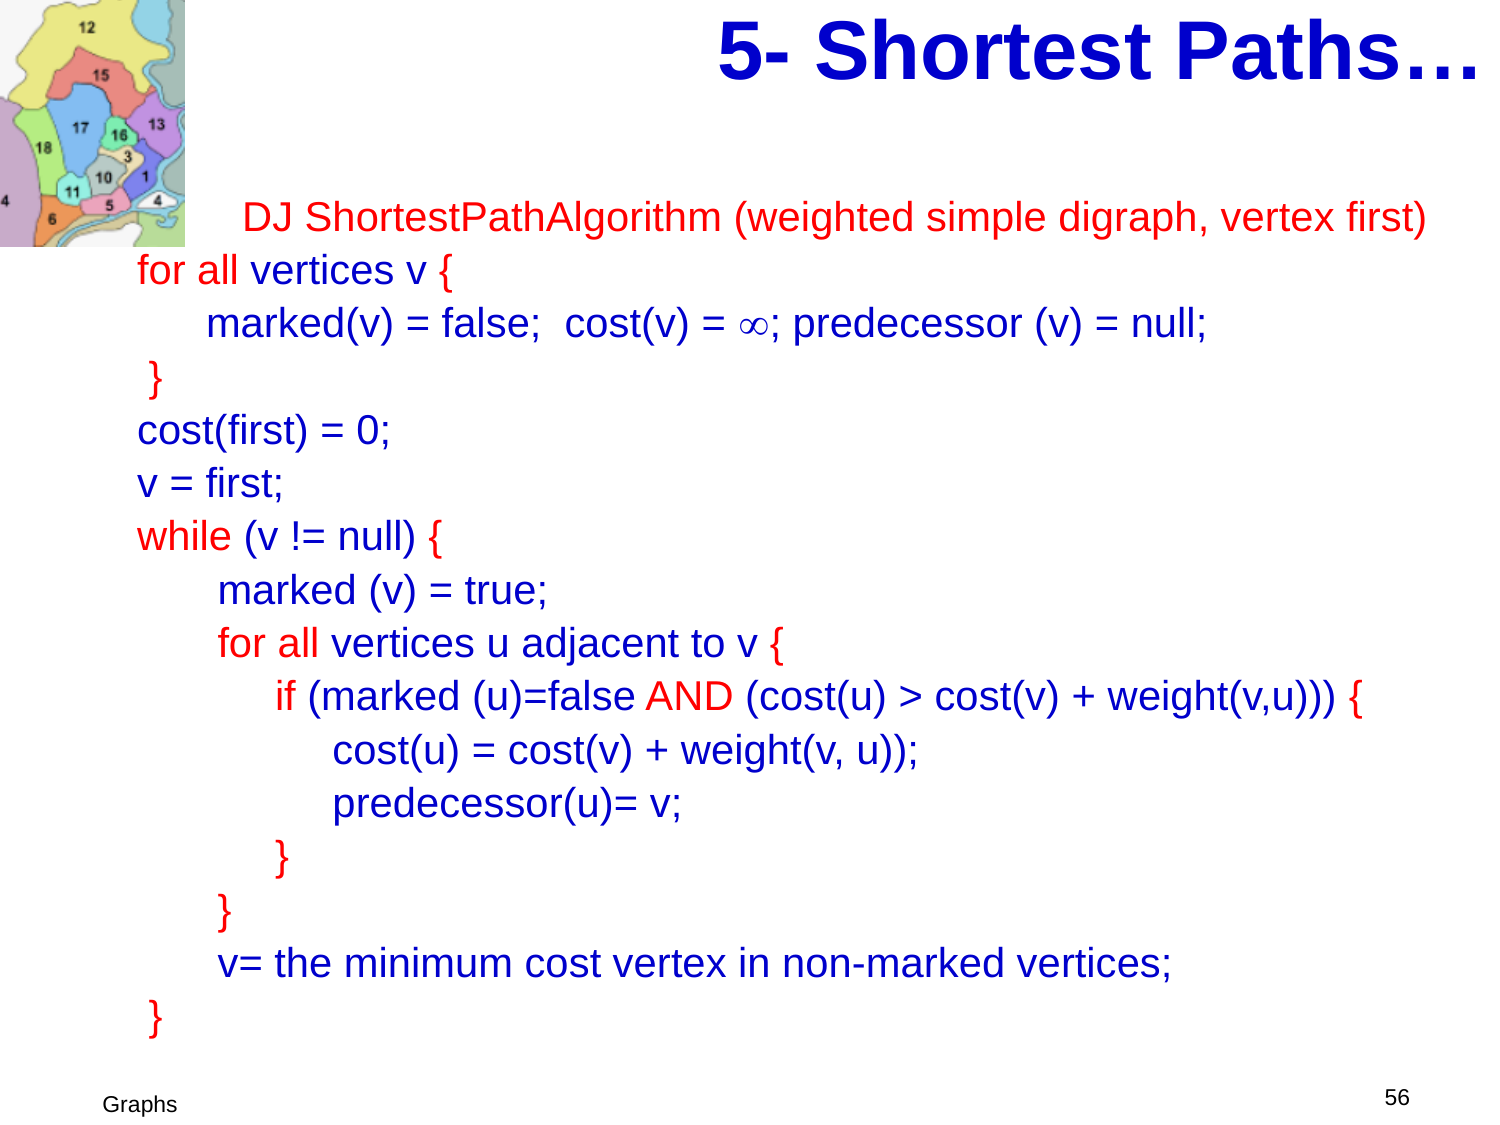

# 5- Shortest Paths…
DJ ShortestPathAlgorithm (weighted simple digraph, vertex first)
   for all vertices v {
         marked(v) = false;  cost(v) = ∞; predecessor (v) = null;
    }
   cost(first) = 0;
   v = first;
   while (v != null) {
          marked (v) = true;
          for all vertices u adjacent to v {
               if (marked (u)=false AND (cost(u) > cost(v) + weight(v,u))) {
                    cost(u) = cost(v) + weight(v, u));
                    predecessor(u)= v;
               }
          }
          v= the minimum cost vertex in non-marked vertices;
    }

 56